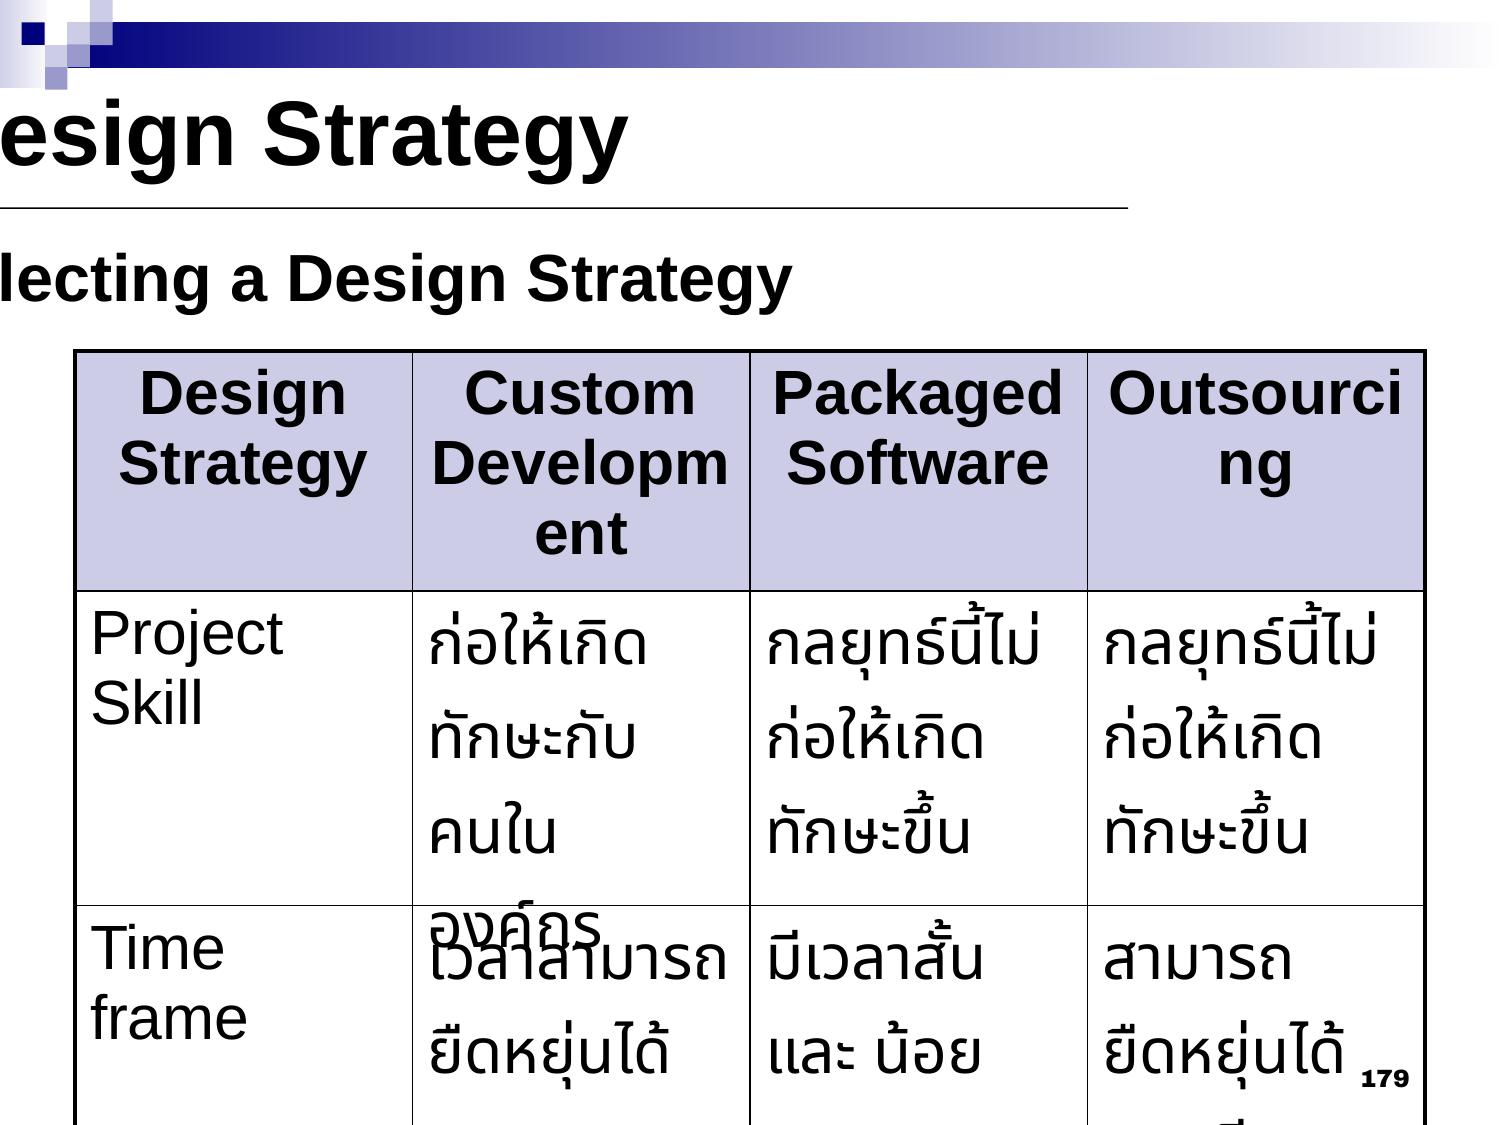

Design Strategy

Selecting a Design Strategy
| Design Strategy | Custom Development | Packaged Software | Outsourcing |
| --- | --- | --- | --- |
| Project Skill | ก่อให้เกิดทักษะกับคนในองค์กร | กลยุทธ์นี้ไม่ก่อให้เกิดทักษะขึ้น | กลยุทธ์นี้ไม่ก่อให้เกิดทักษะขึ้น |
| Time frame | เวลาสามารถยืดหยุ่นได้ | มีเวลาสั้นและ น้อย | สามารถยืดหยุ่นได้และ มีเวลาน้อย |
179